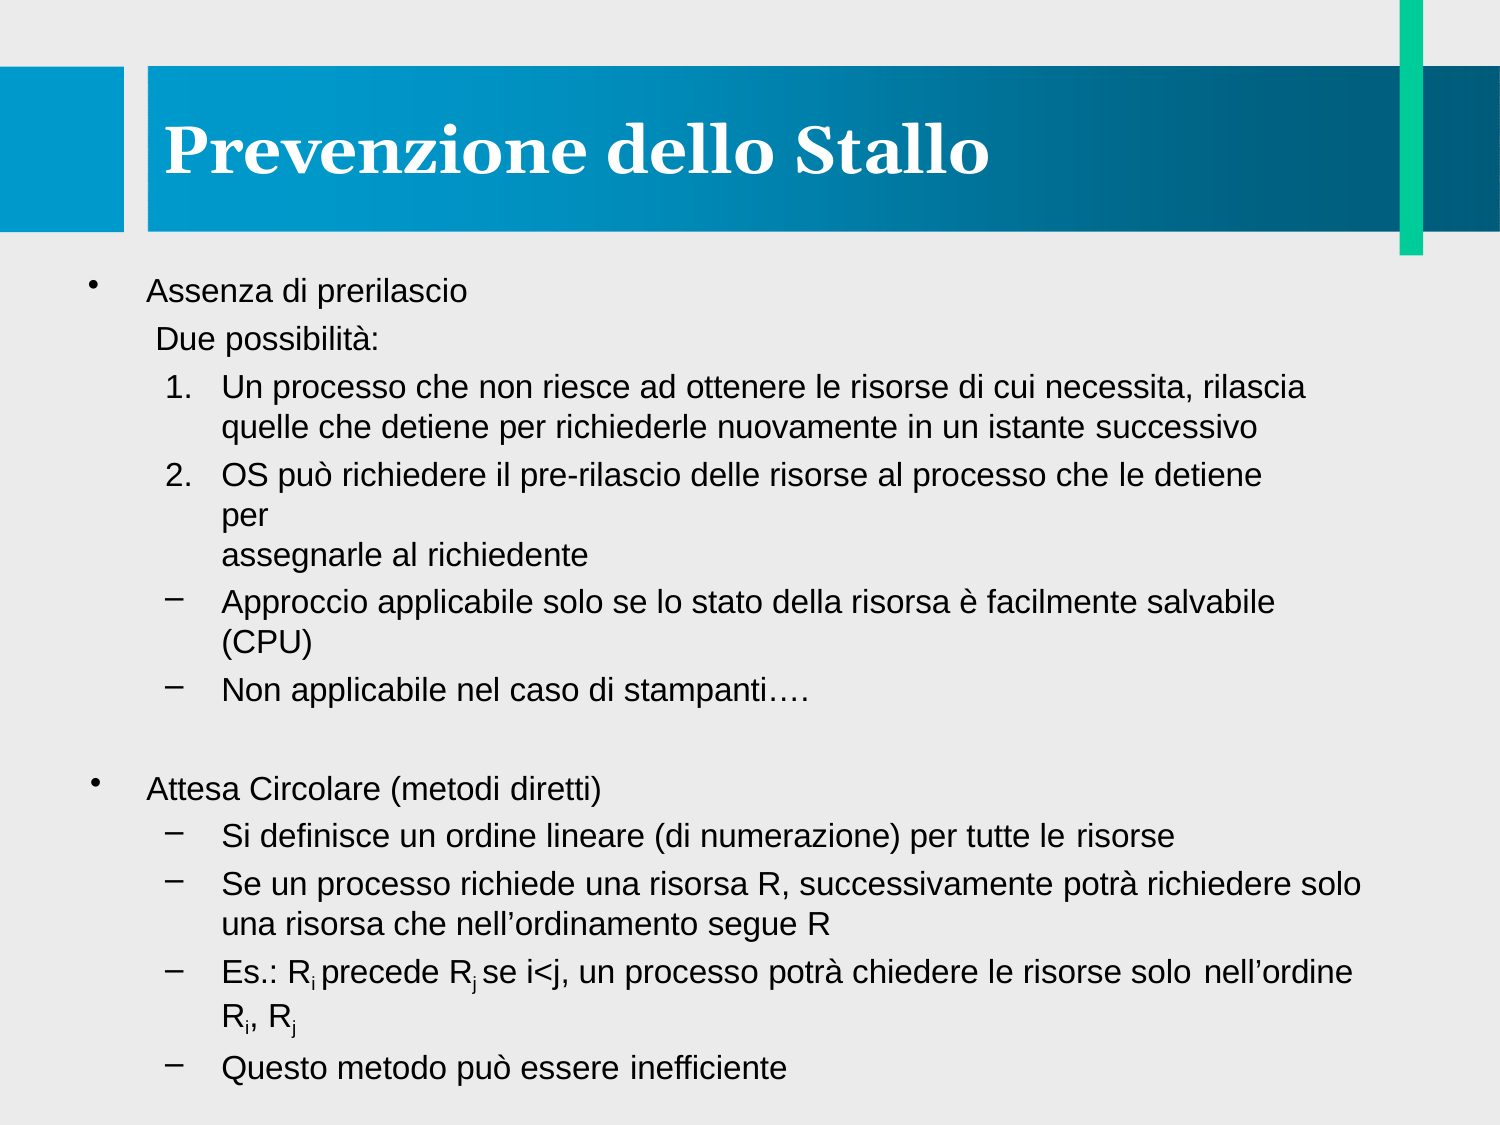

# Prevenzione dello Stallo

Assenza di prerilascio  Due possibilità:
Un processo che non riesce ad ottenere le risorse di cui necessita, rilascia  quelle che detiene per richiederle nuovamente in un istante successivo
OS può richiedere il pre-rilascio delle risorse al processo che le detiene per
assegnarle al richiedente
Approccio applicabile solo se lo stato della risorsa è facilmente salvabile (CPU)
Non applicabile nel caso di stampanti….

Attesa Circolare (metodi diretti)
Si definisce un ordine lineare (di numerazione) per tutte le risorse
Se un processo richiede una risorsa R, successivamente potrà richiedere solo  una risorsa che nell’ordinamento segue R
Es.: Ri precede Rj se i<j, un processo potrà chiedere le risorse solo nell’ordine
Ri, Rj
Questo metodo può essere inefficiente

6